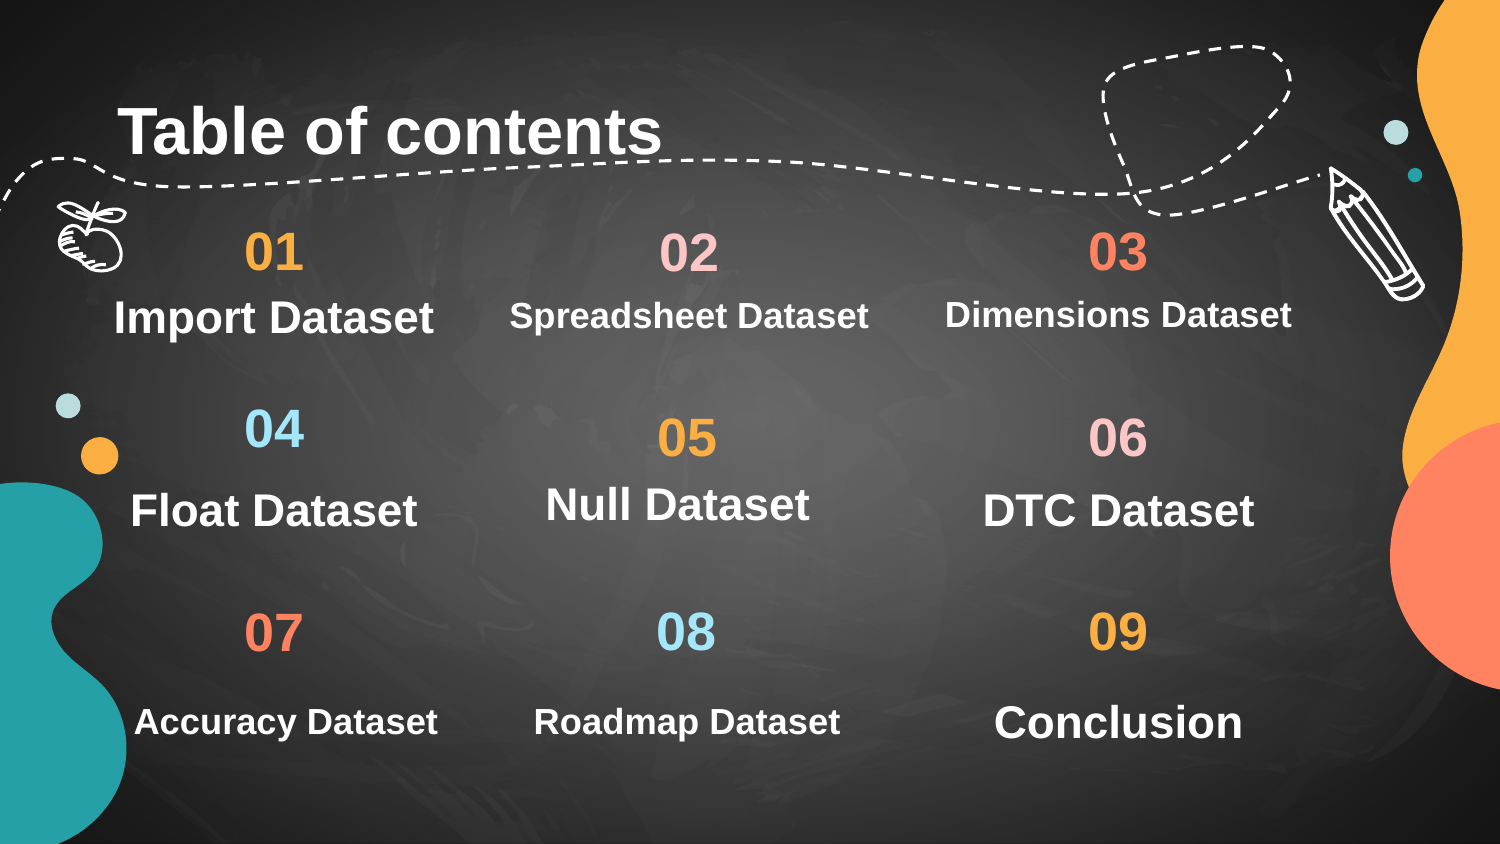

# Table of contents
01
03
02
Dimensions Dataset
Spreadsheet Dataset
Import Dataset
04
05
06
Null Dataset
Float Dataset
DTC Dataset
09
08
07
Accuracy Dataset
Roadmap Dataset
Conclusion